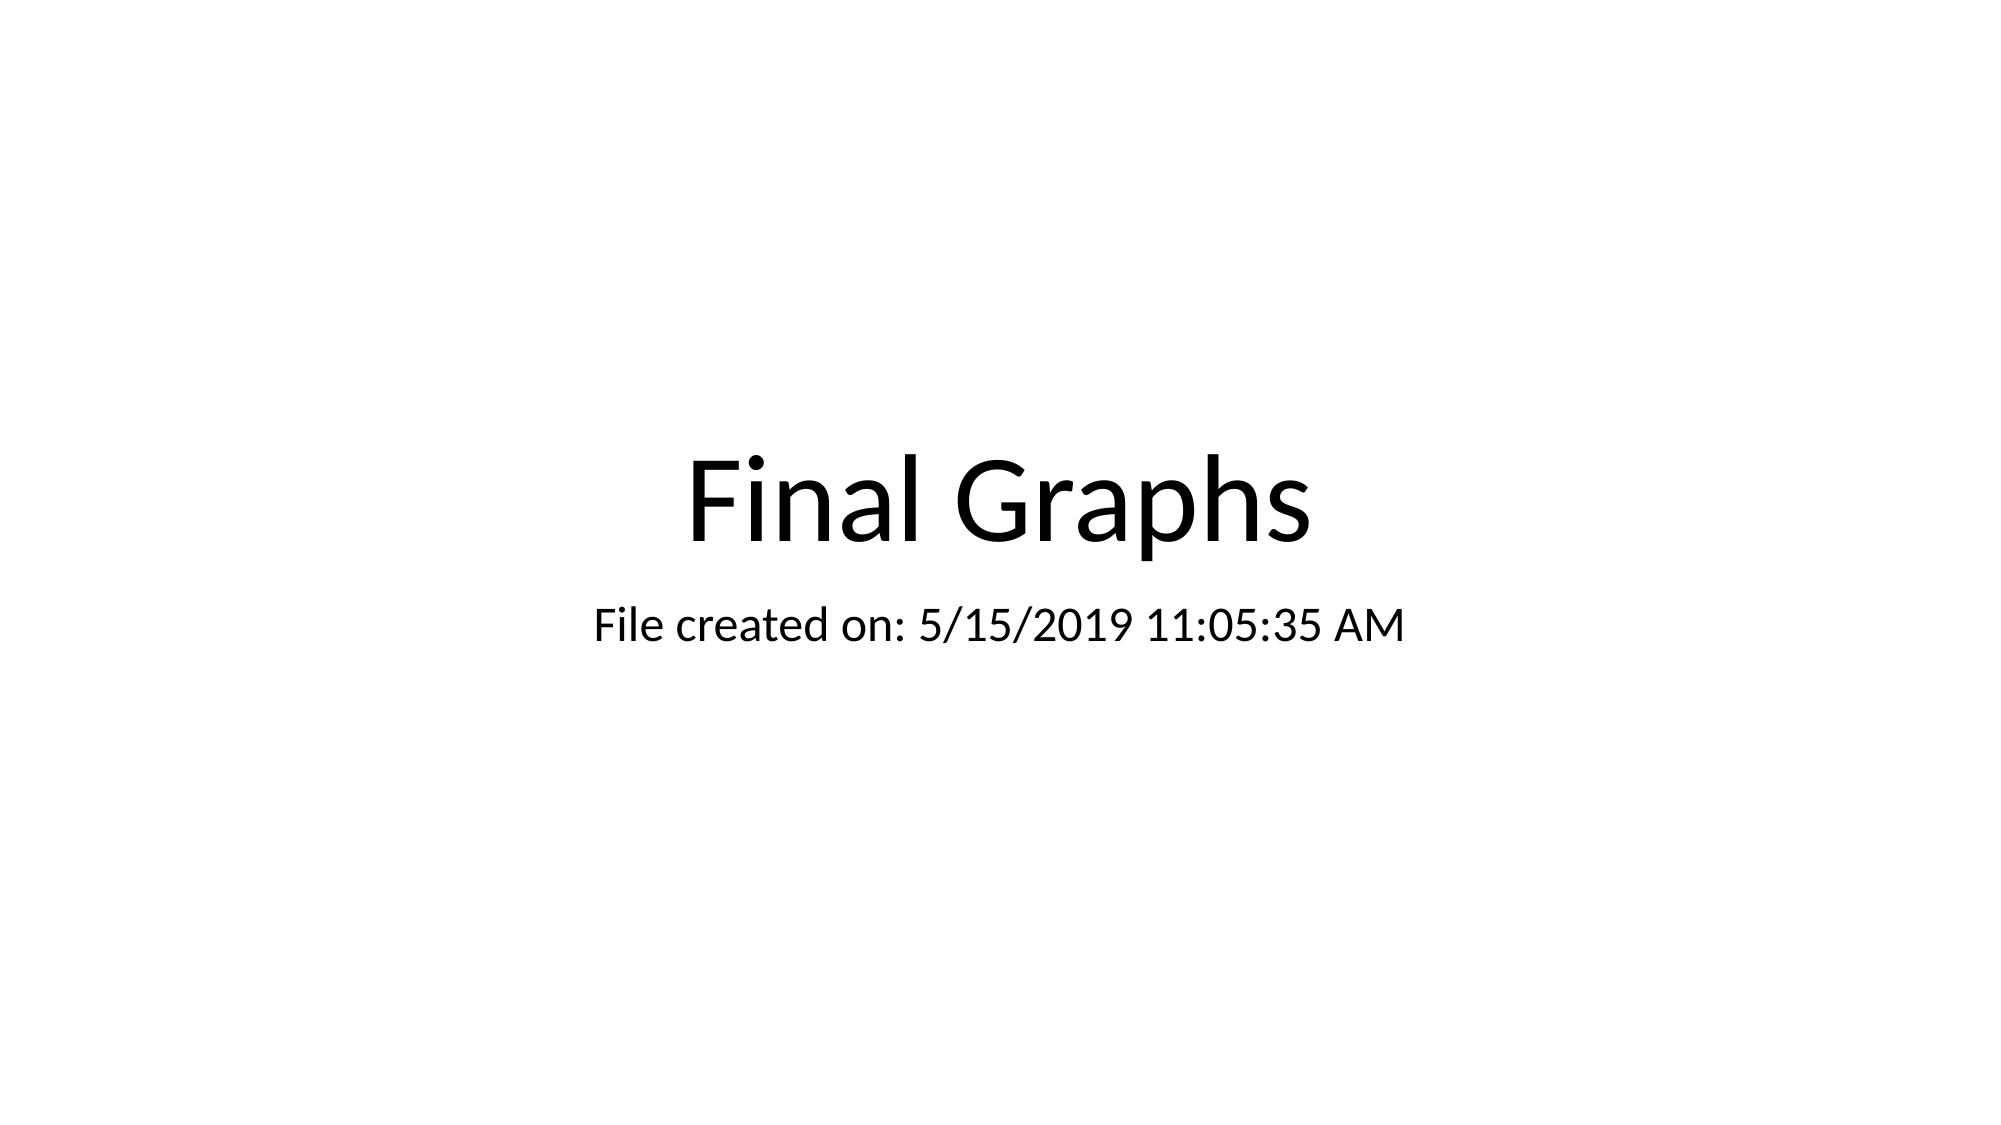

# Final Graphs
File created on: 5/15/2019 11:05:35 AM